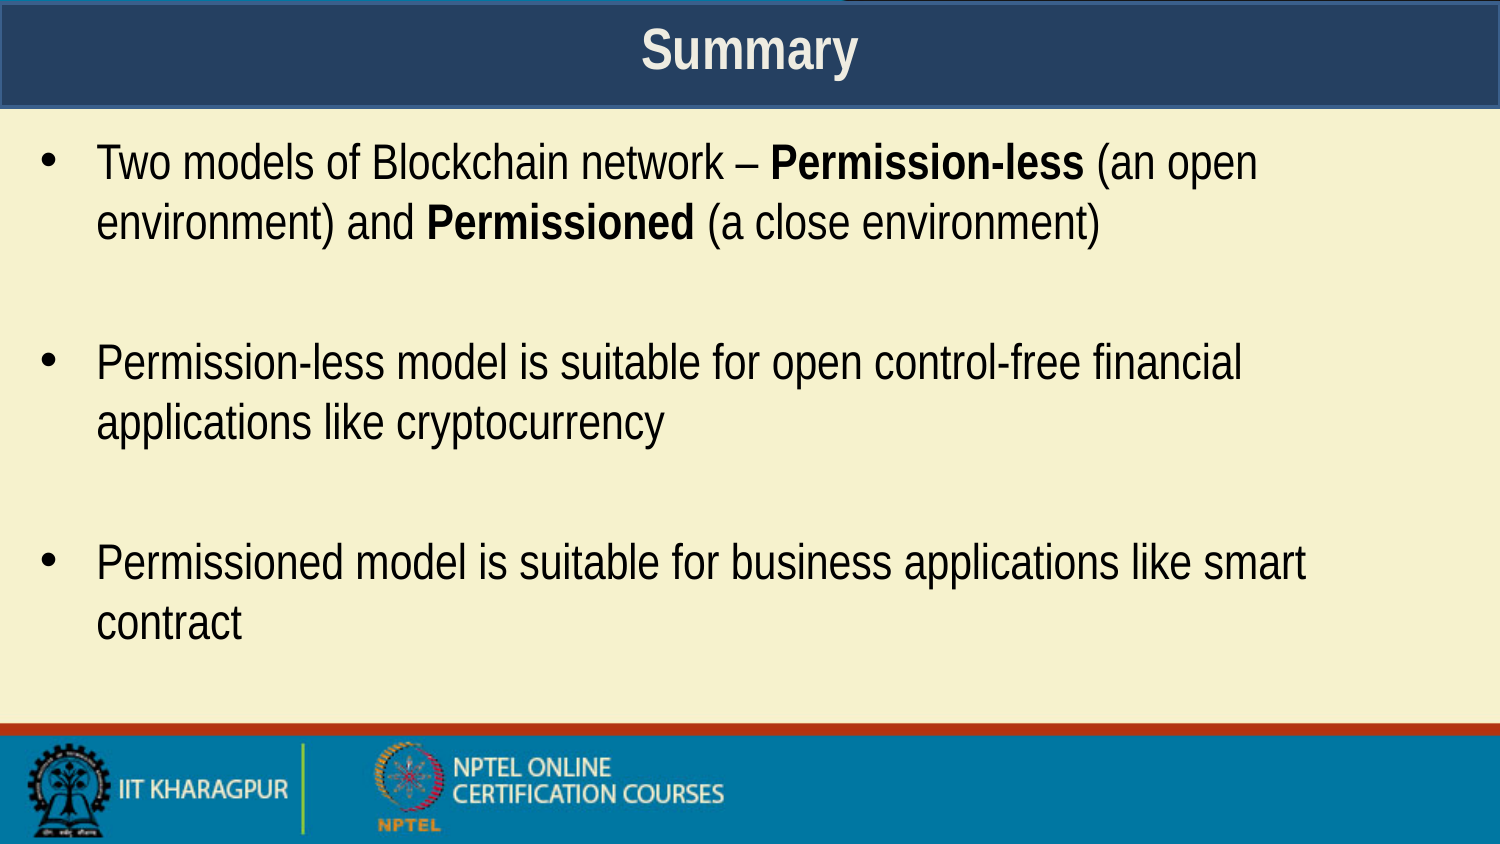

# Summary
Two models of Blockchain network – Permission-less (an open environment) and Permissioned (a close environment)

Permission-less model is suitable for open control-free financial applications like cryptocurrency

Permissioned model is suitable for business applications like smart contract